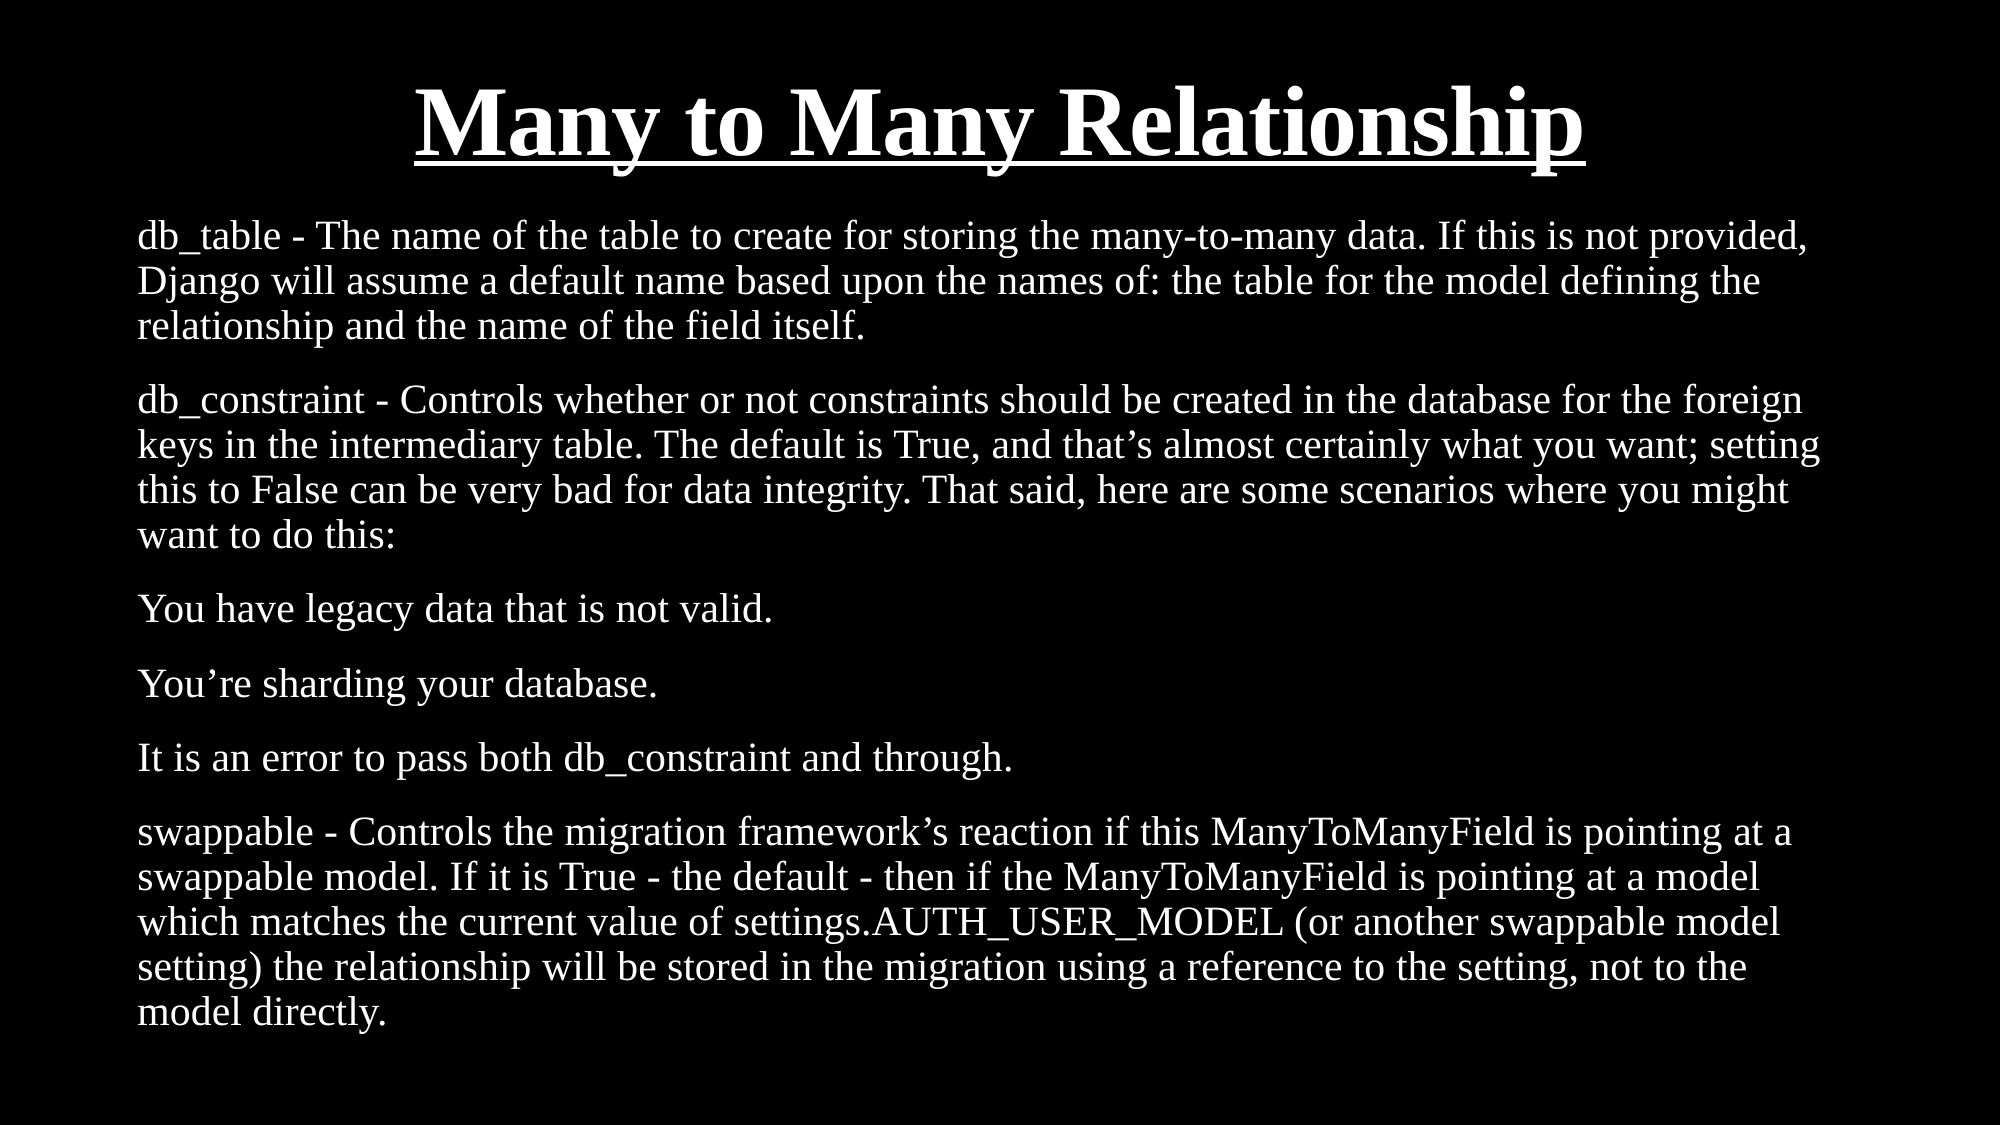

# Many to Many Relationship
db_table - The name of the table to create for storing the many-to-many data. If this is not provided, Django will assume a default name based upon the names of: the table for the model defining the relationship and the name of the field itself.
db_constraint - Controls whether or not constraints should be created in the database for the foreign keys in the intermediary table. The default is True, and that’s almost certainly what you want; setting this to False can be very bad for data integrity. That said, here are some scenarios where you might want to do this:
You have legacy data that is not valid.
You’re sharding your database.
It is an error to pass both db_constraint and through.
swappable - Controls the migration framework’s reaction if this ManyToManyField is pointing at a swappable model. If it is True - the default - then if the ManyToManyField is pointing at a model which matches the current value of settings.AUTH_USER_MODEL (or another swappable model setting) the relationship will be stored in the migration using a reference to the setting, not to the model directly.